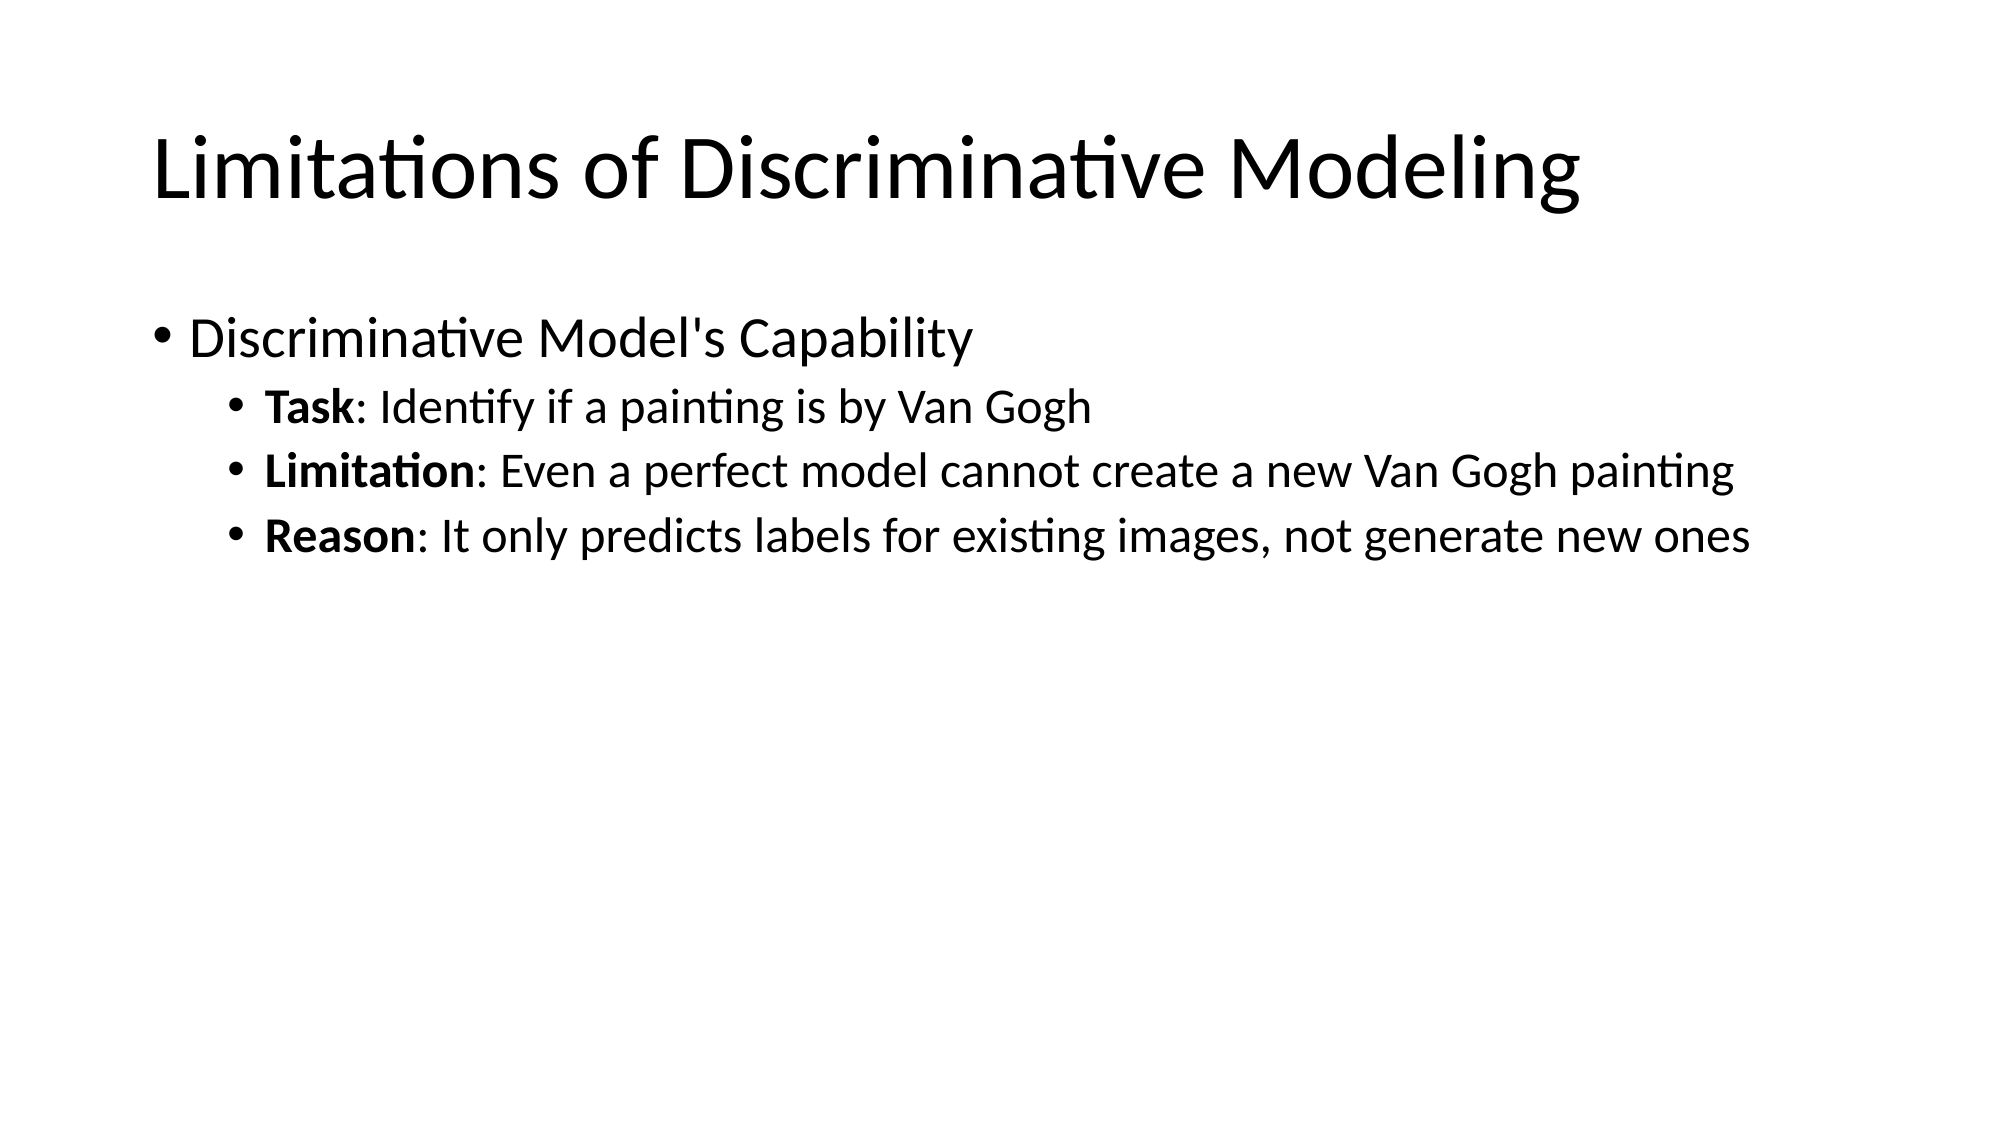

# Limitations of Discriminative Modeling
Discriminative Model's Capability
Task: Identify if a painting is by Van Gogh
Limitation: Even a perfect model cannot create a new Van Gogh painting
Reason: It only predicts labels for existing images, not generate new ones